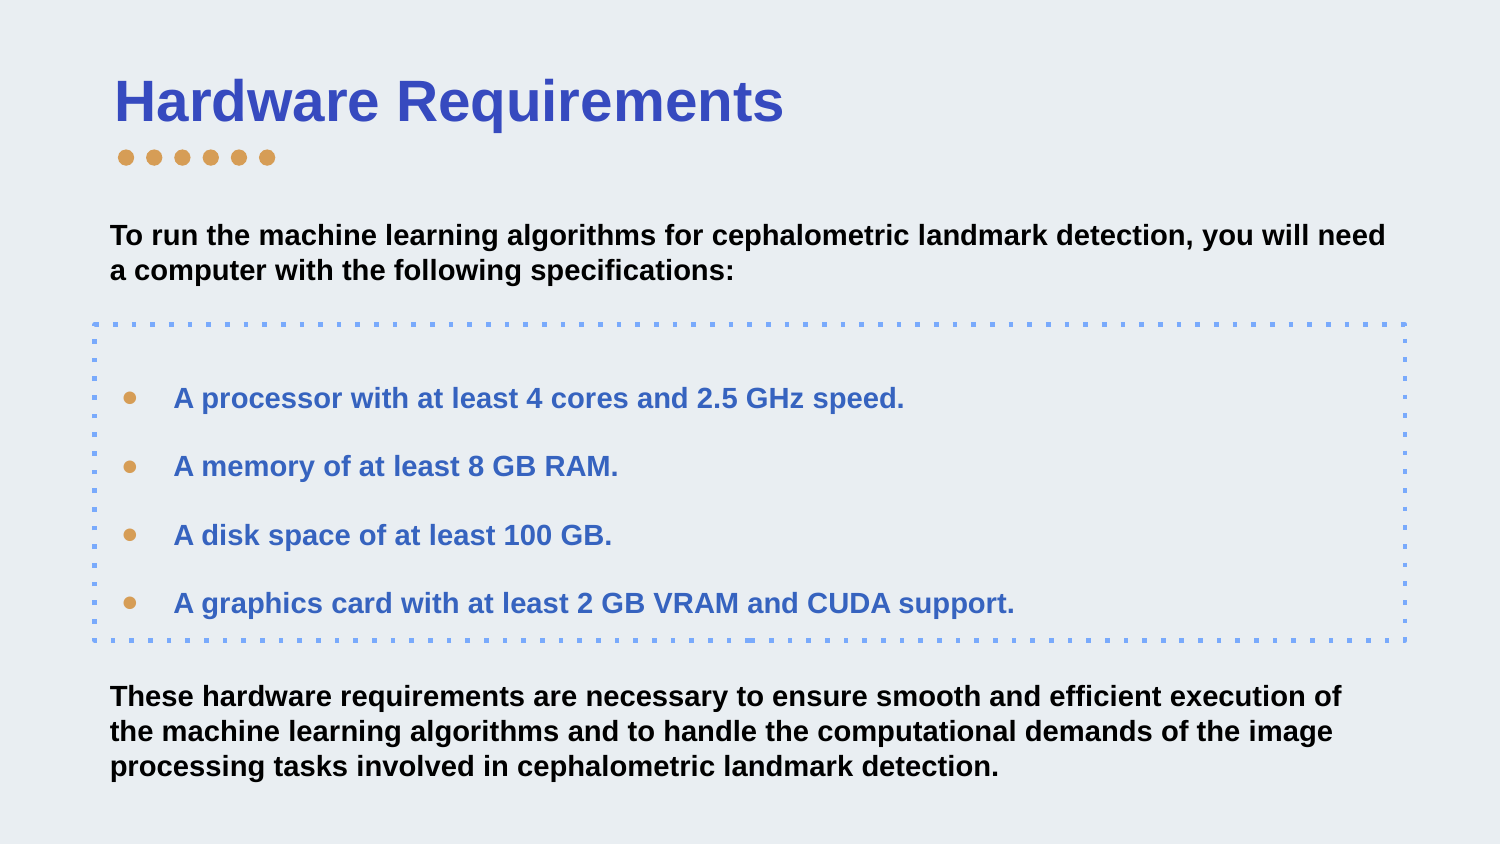

# Hardware Requirements

To run the machine learning algorithms for cephalometric landmark detection, you will need a computer with the following specifications:
A processor with at least 4 cores and 2.5 GHz speed.
A memory of at least 8 GB RAM.
A disk space of at least 100 GB.
A graphics card with at least 2 GB VRAM and CUDA support.

These hardware requirements are necessary to ensure smooth and efficient execution of the machine learning algorithms and to handle the computational demands of the image processing tasks involved in cephalometric landmark detection.